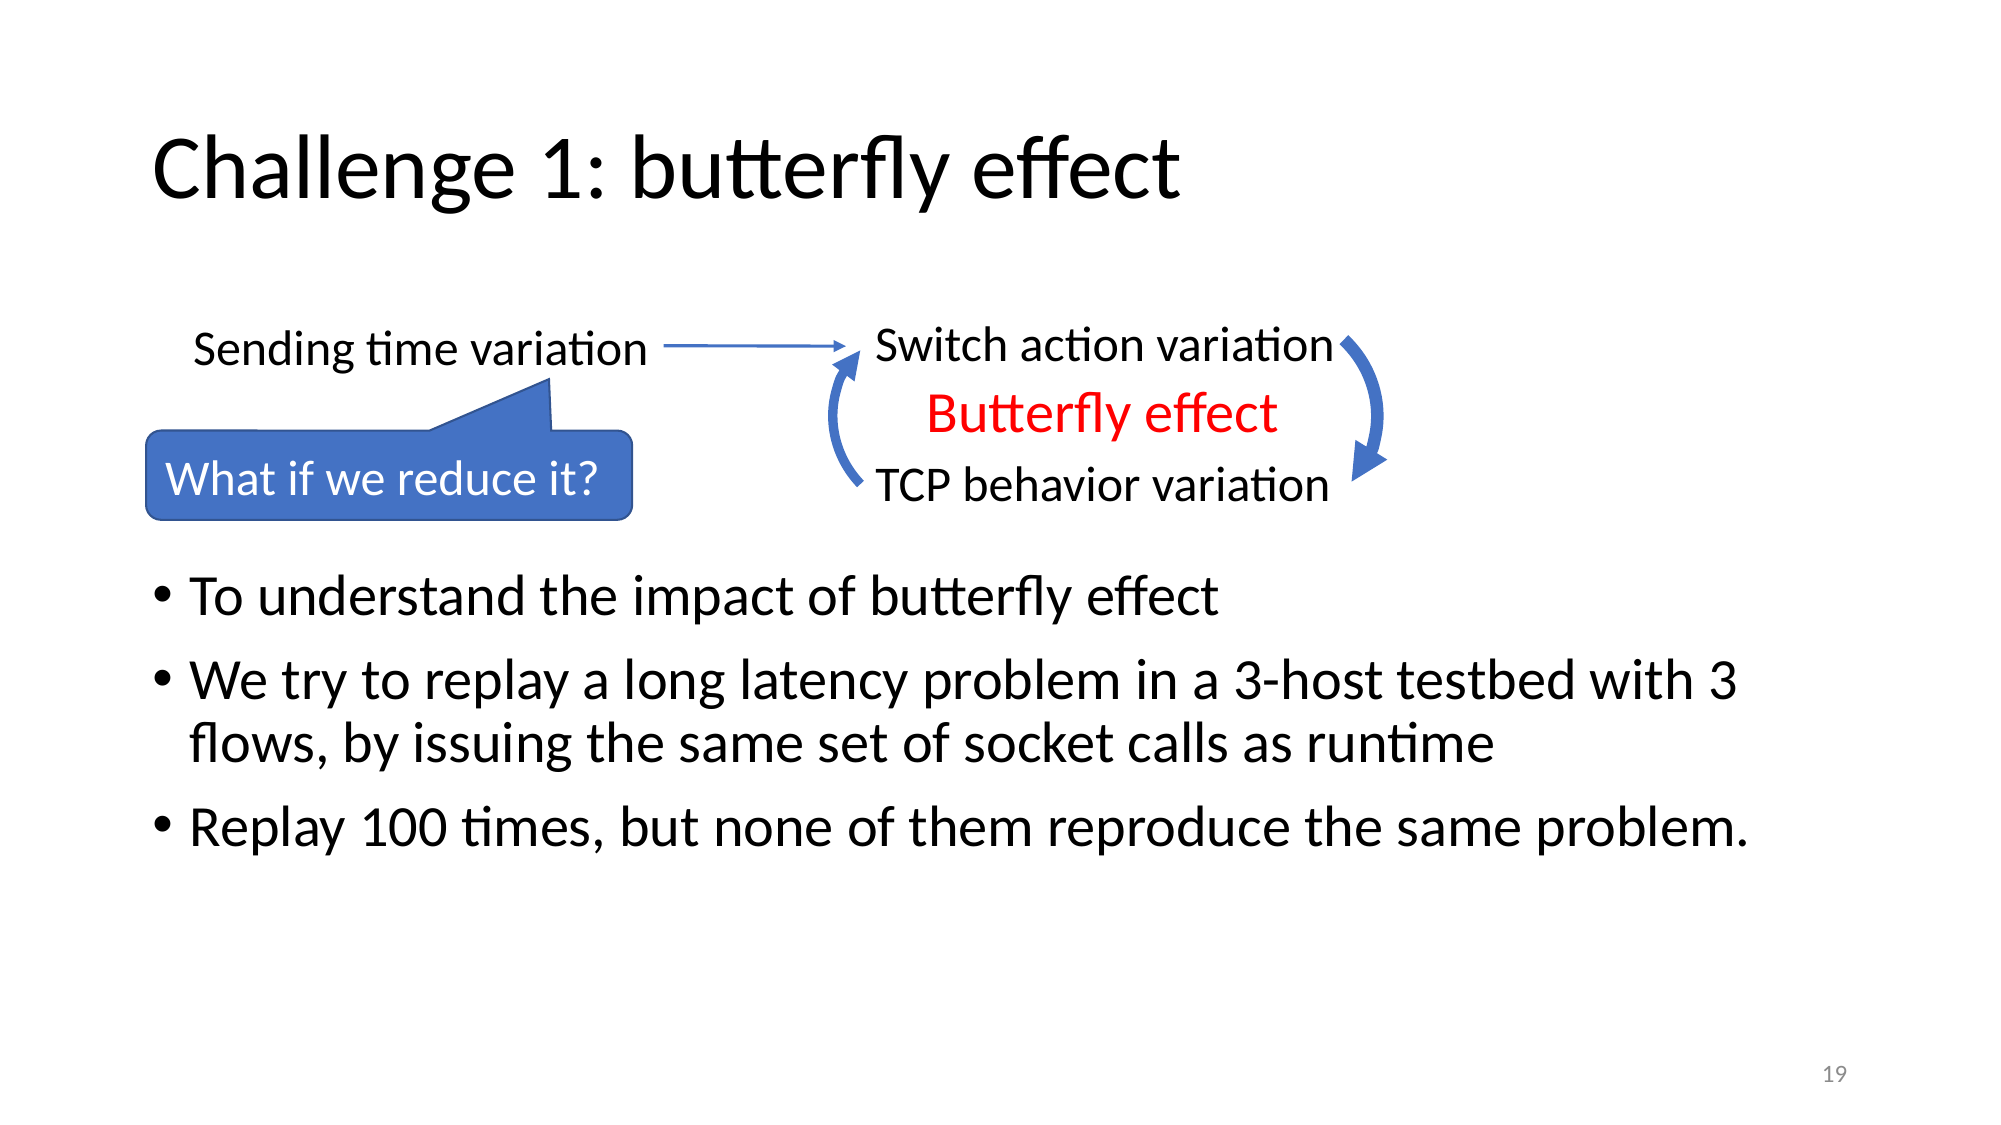

# Challenge 1: butterfly effect

To understand the impact of butterfly effect
We try to replay a long latency problem in a 3-host testbed with 3 flows, by issuing the same set of socket calls as runtime
Replay 100 times, but none of them reproduce the same problem.

Switch action variation
Sending time variation

Butterfly effect
What if we reduce it?
TCP behavior variation
19